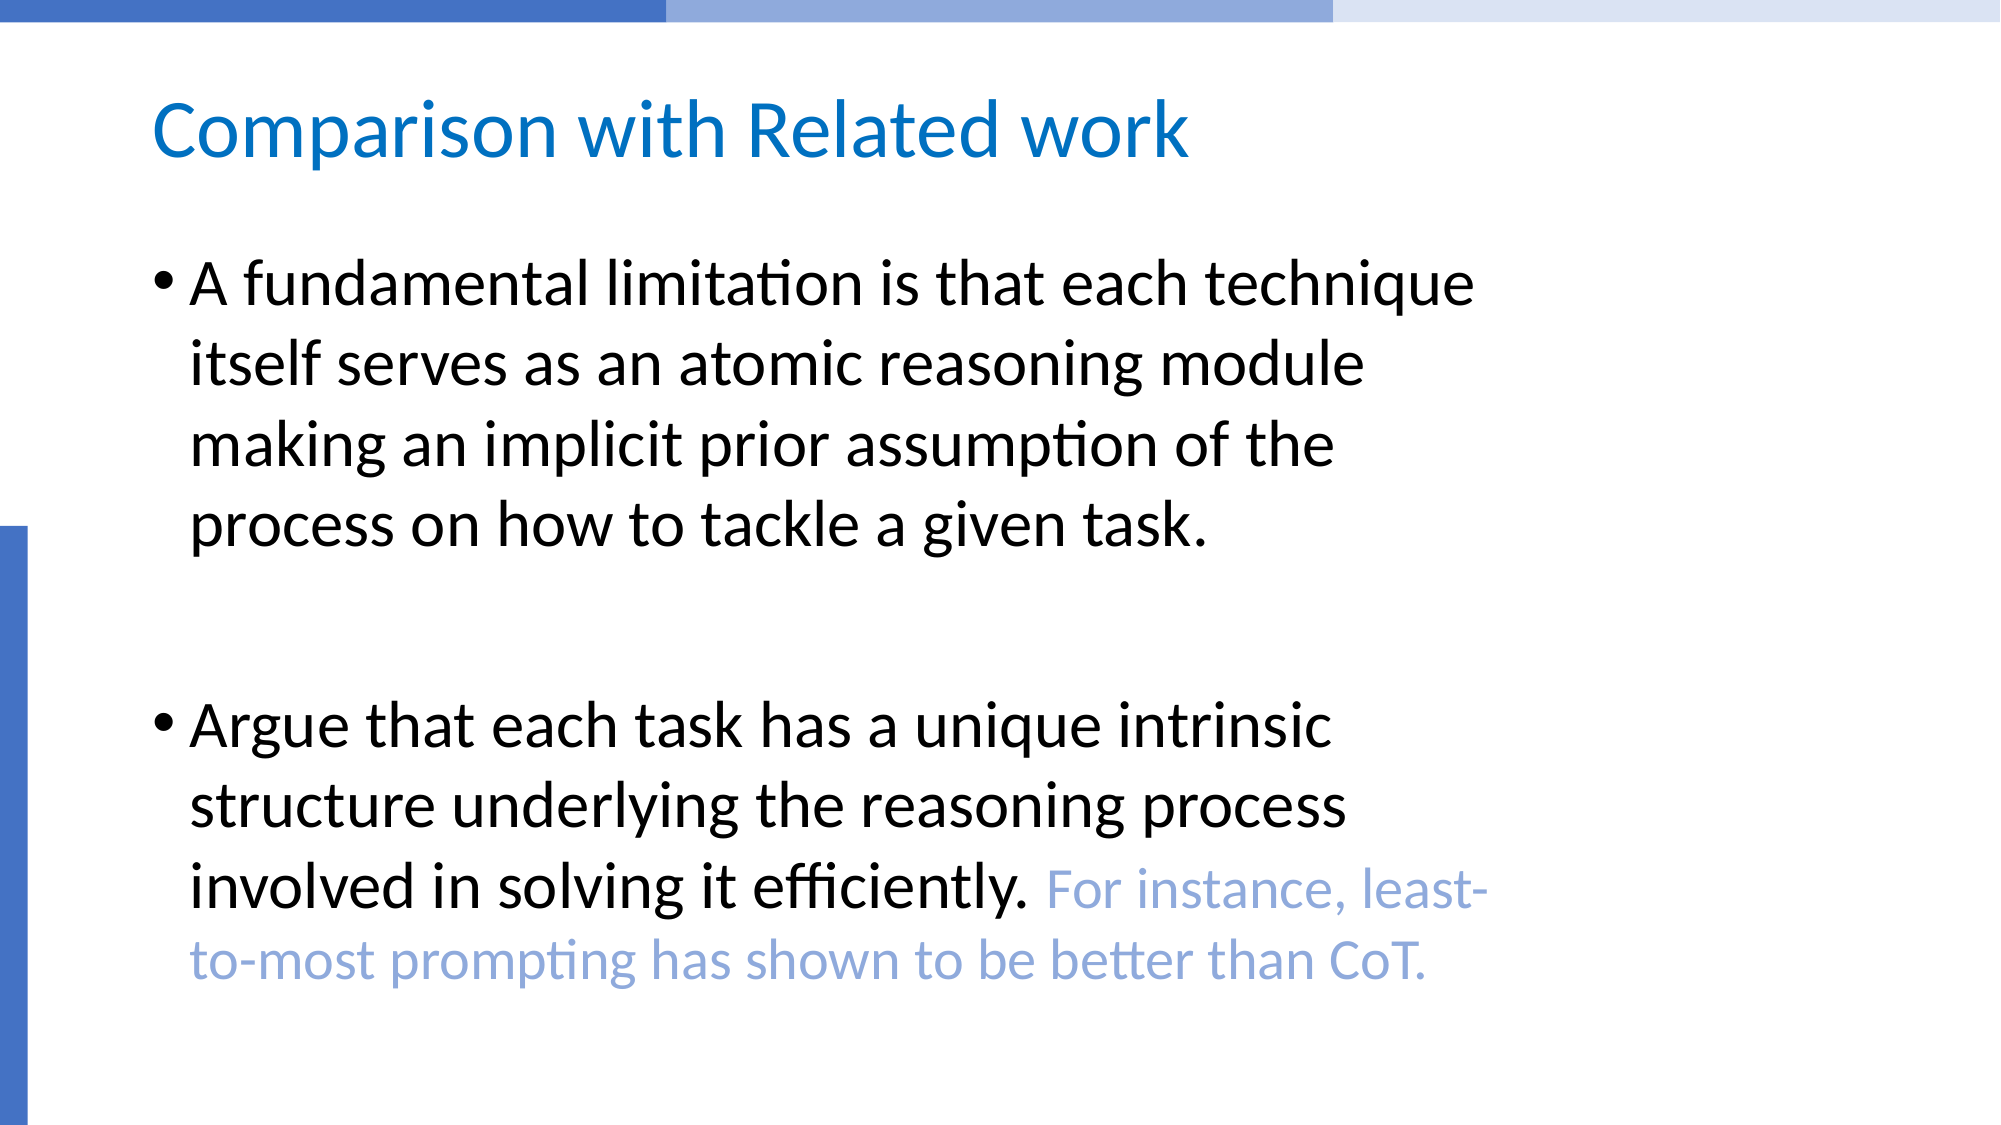

# Comparison with Related work
A fundamental limitation is that each technique itself serves as an atomic reasoning module making an implicit prior assumption of the process on how to tackle a given task.

Argue that each task has a unique intrinsic structure underlying the reasoning process involved in solving it efficiently. For instance, least-to-most prompting has shown to be better than CoT.